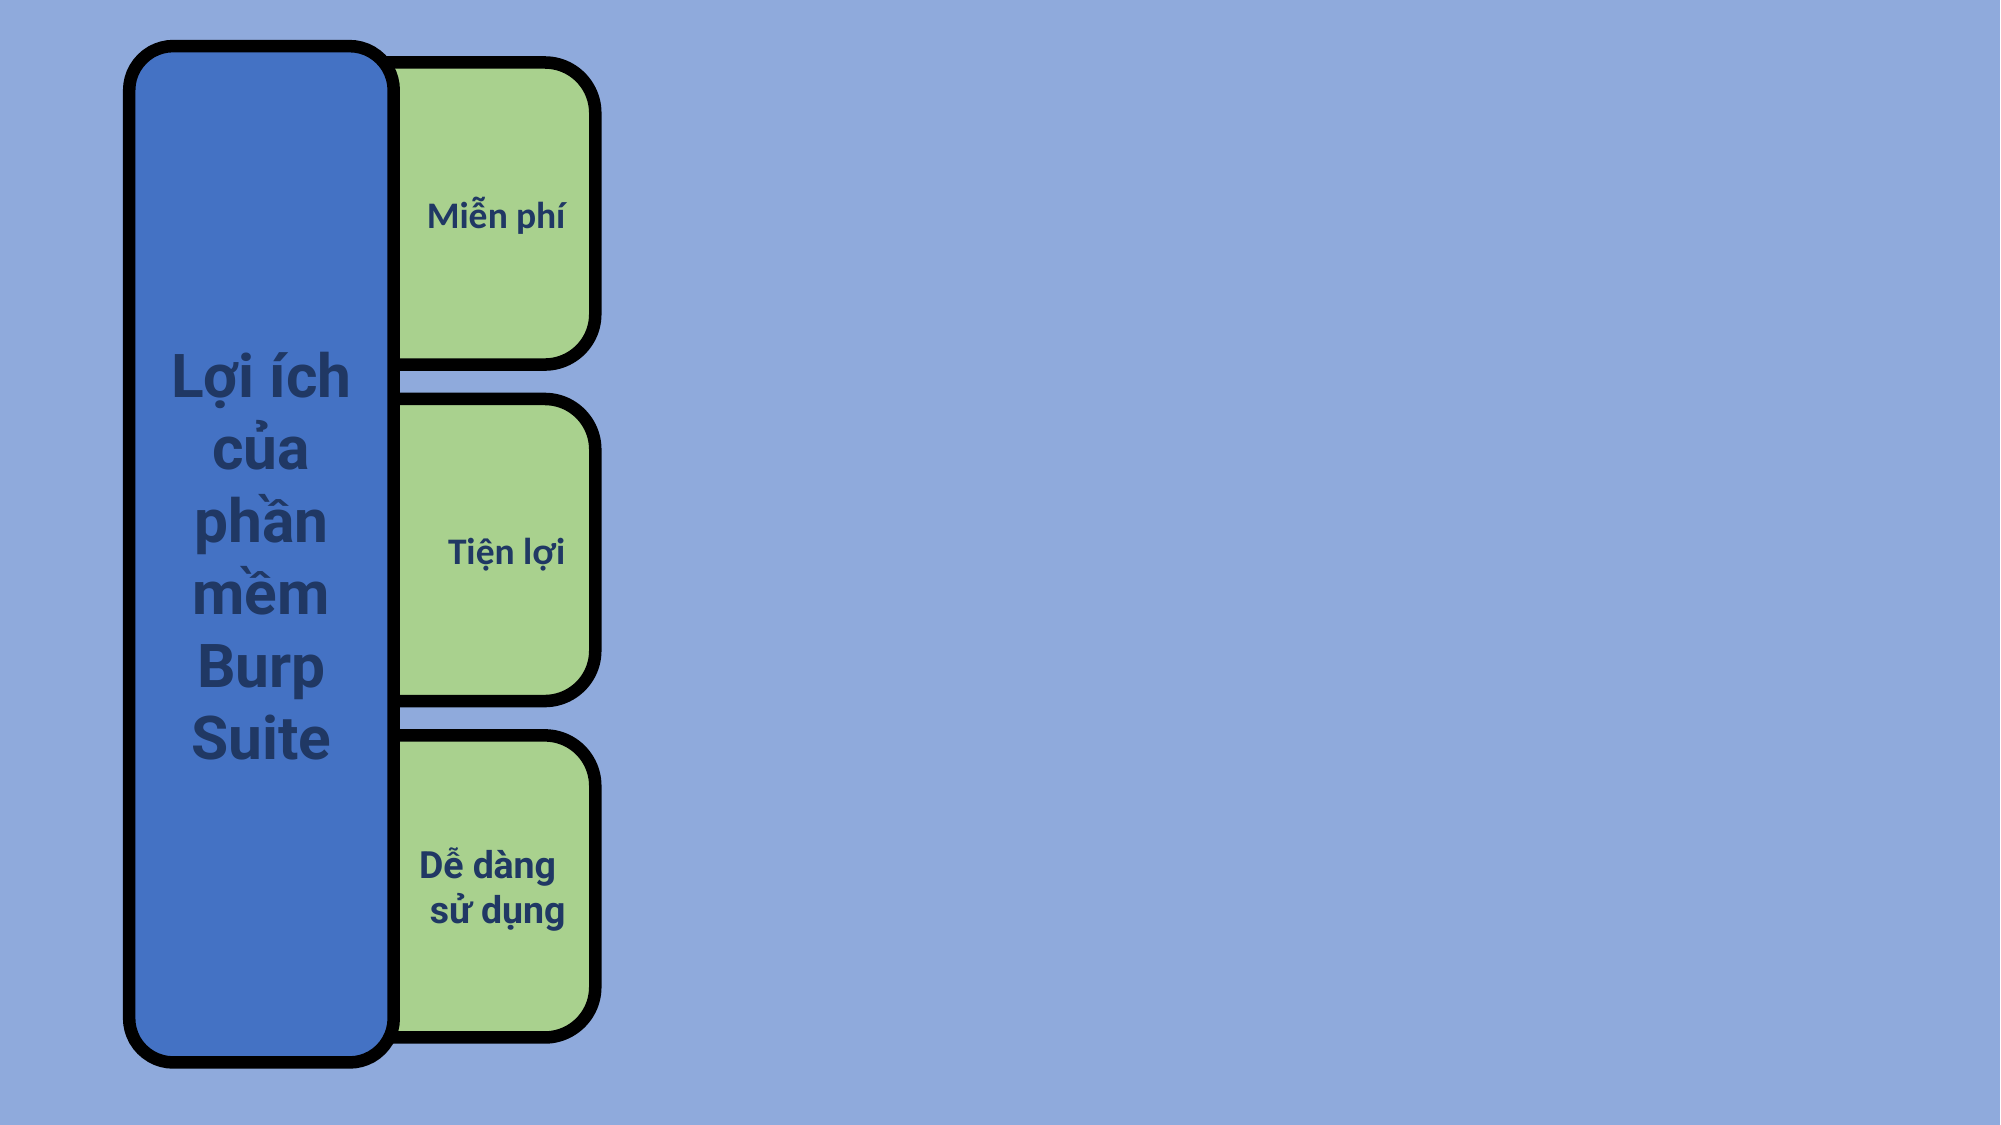

Lợi ích của phần mềm Burp Suite
Miễn phí
Tiện lợi
Dễ dàng
sử dụng